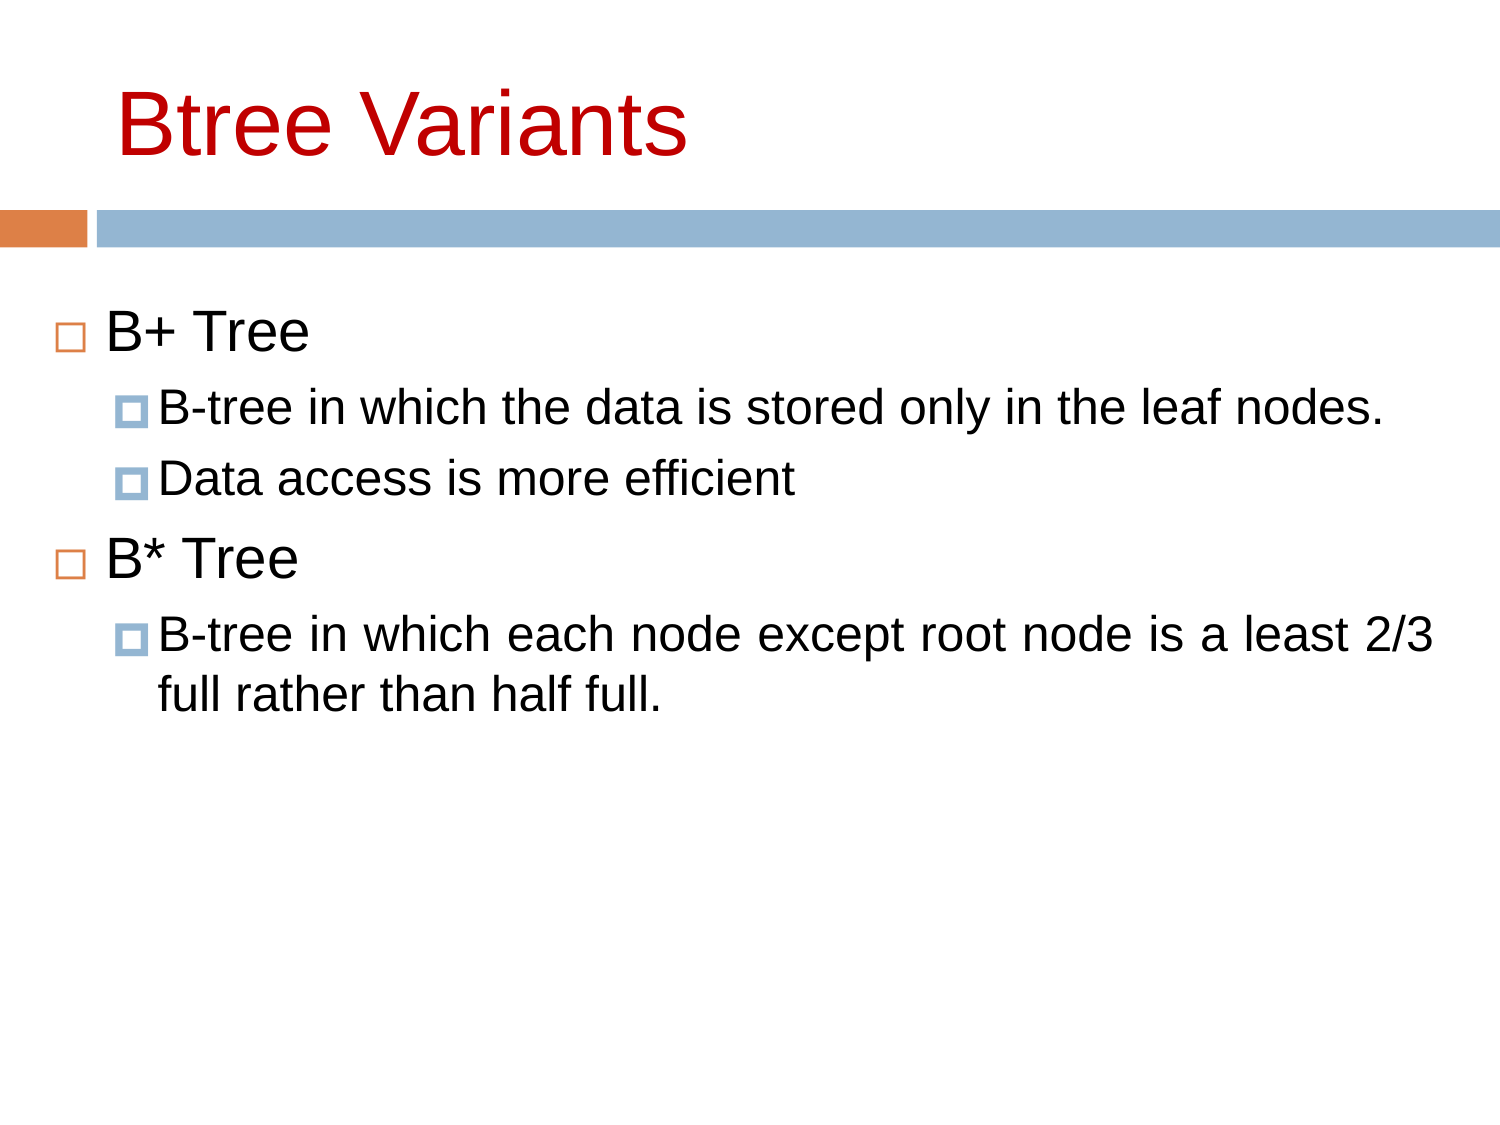

# Btree Variants
B+ Tree
B-tree in which the data is stored only in the leaf nodes.
Data access is more efficient
B* Tree
B-tree in which each node except root node is a least 2/3 full rather than half full.